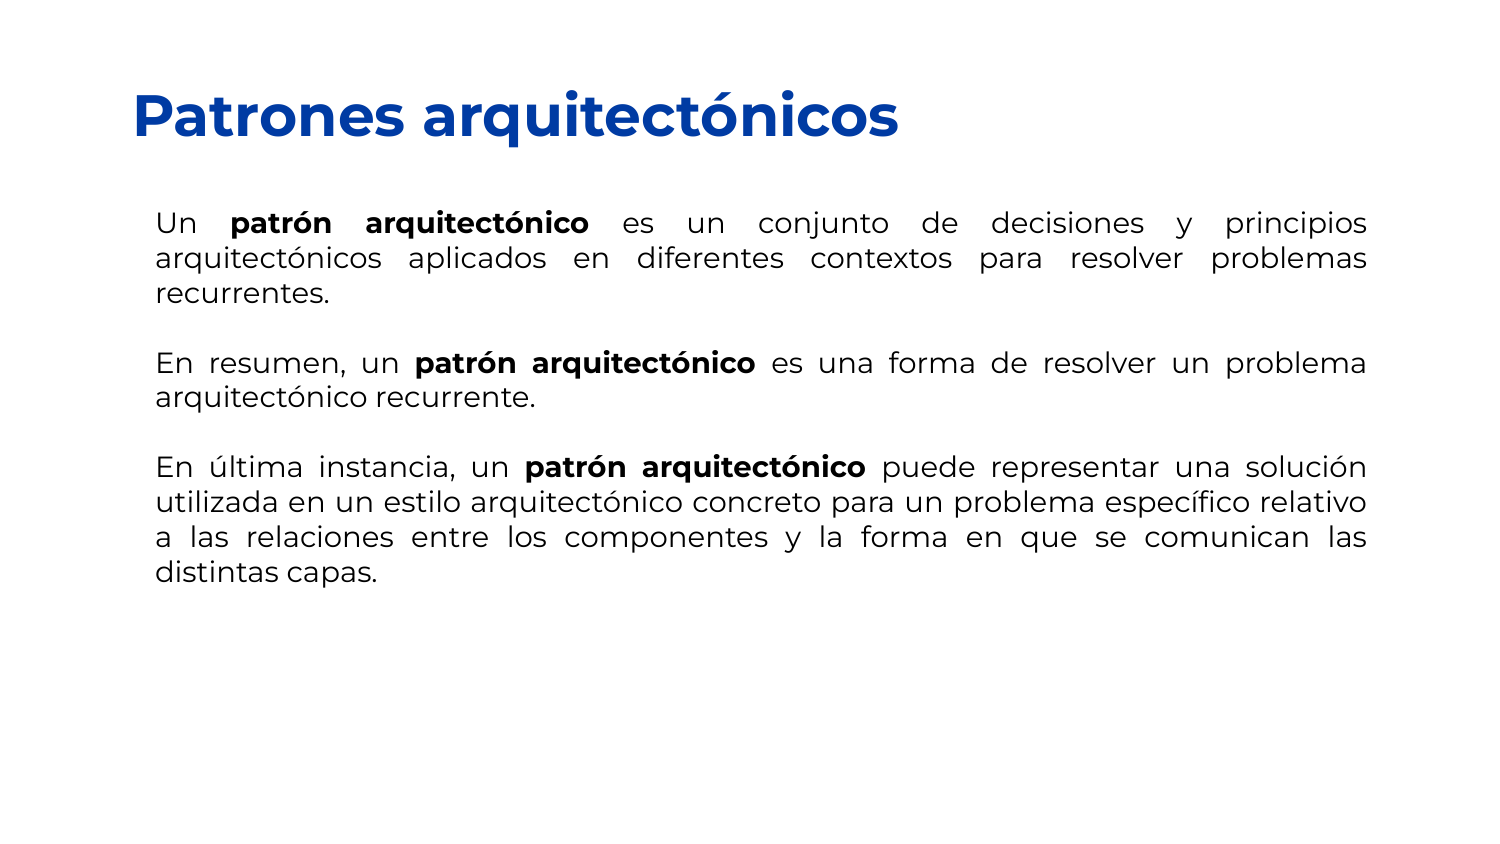

# Patrones arquitectónicos
Un patrón arquitectónico es un conjunto de decisiones y principios arquitectónicos aplicados en diferentes contextos para resolver problemas recurrentes.

En resumen, un patrón arquitectónico es una forma de resolver un problema arquitectónico recurrente.

En última instancia, un patrón arquitectónico puede representar una solución utilizada en un estilo arquitectónico concreto para un problema específico relativo a las relaciones entre los componentes y la forma en que se comunican las distintas capas.